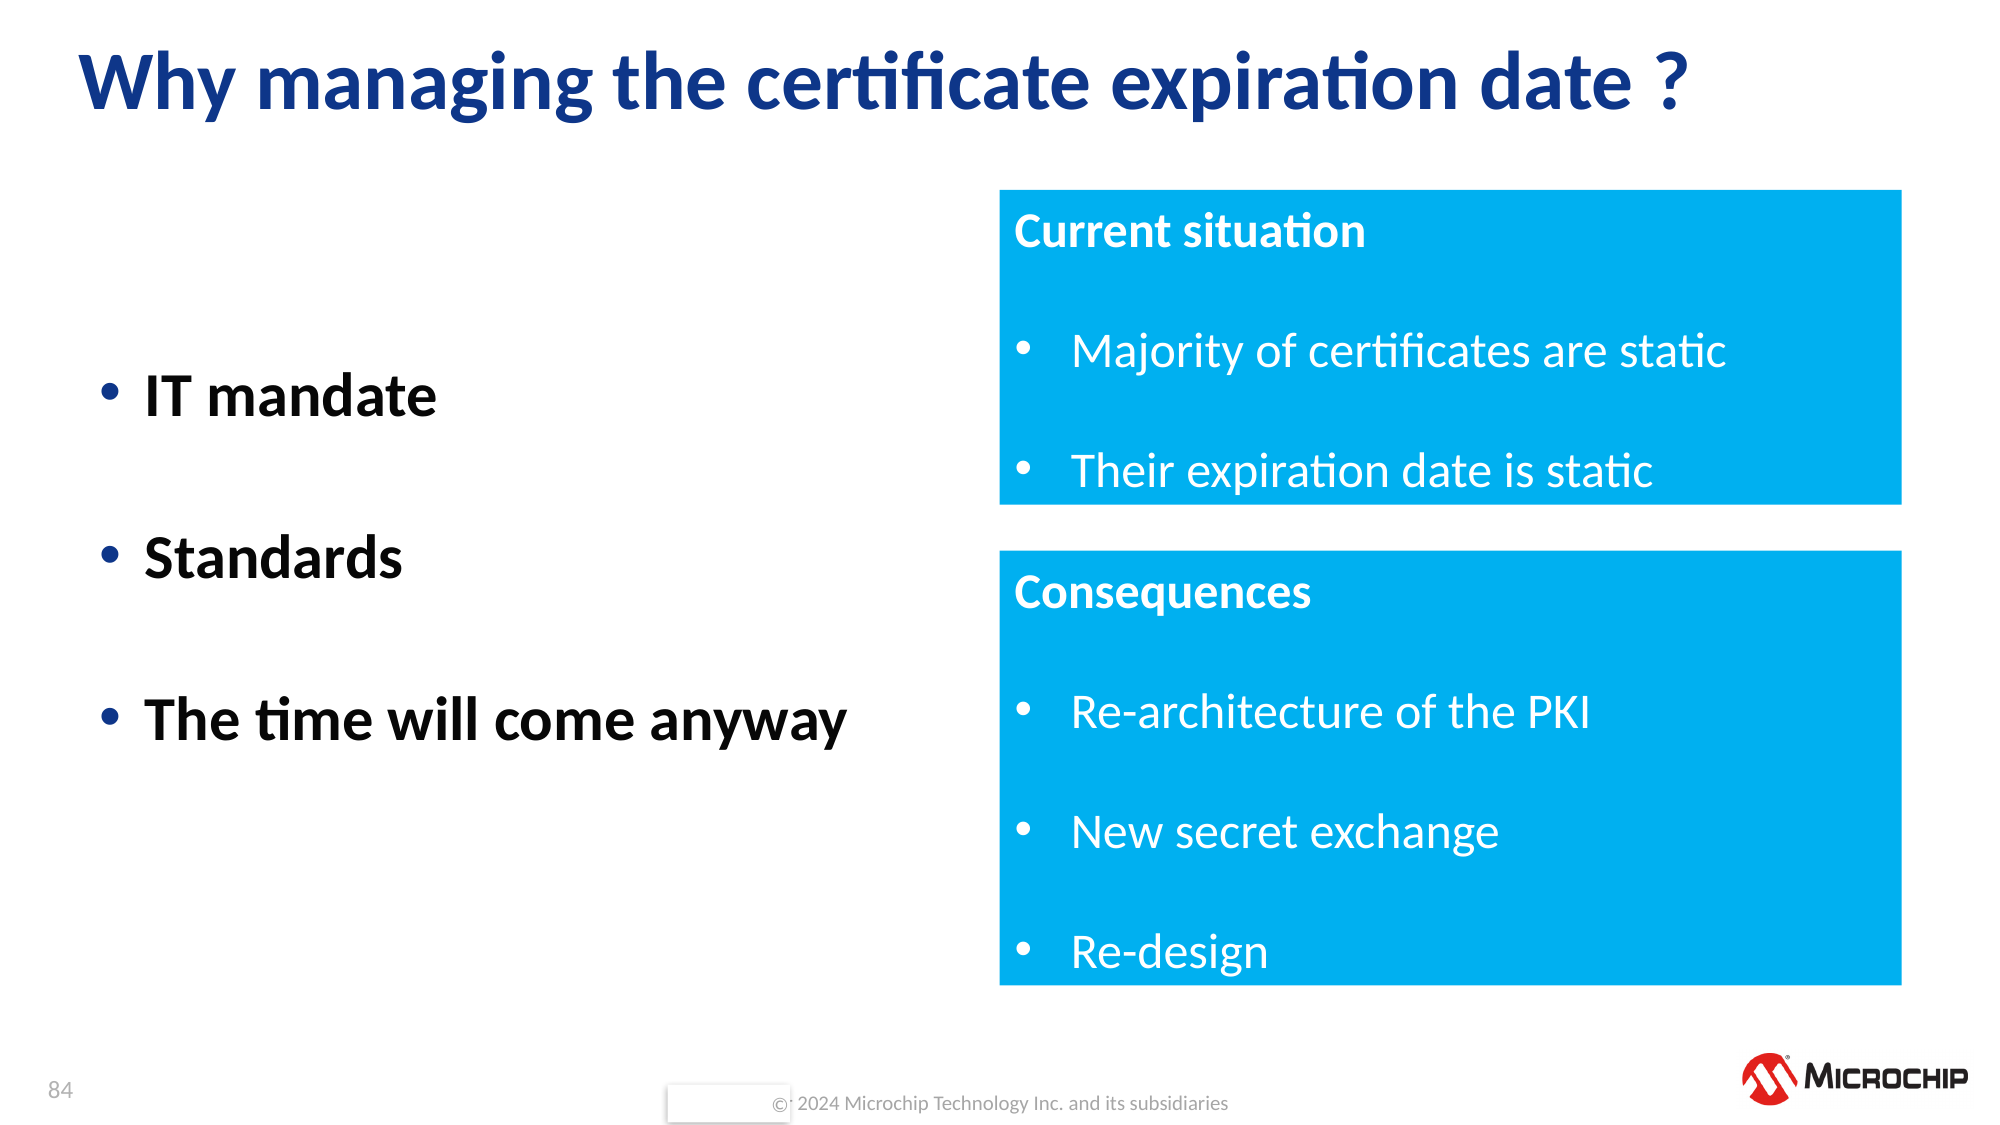

# Why managing the certificate expiration date ?
Current situation

Majority of certificates are static

Their expiration date is static

IT mandate

Standards

The time will come anyway
Consequences

Re-architecture of the PKI

New secret exchange

Re-design
84